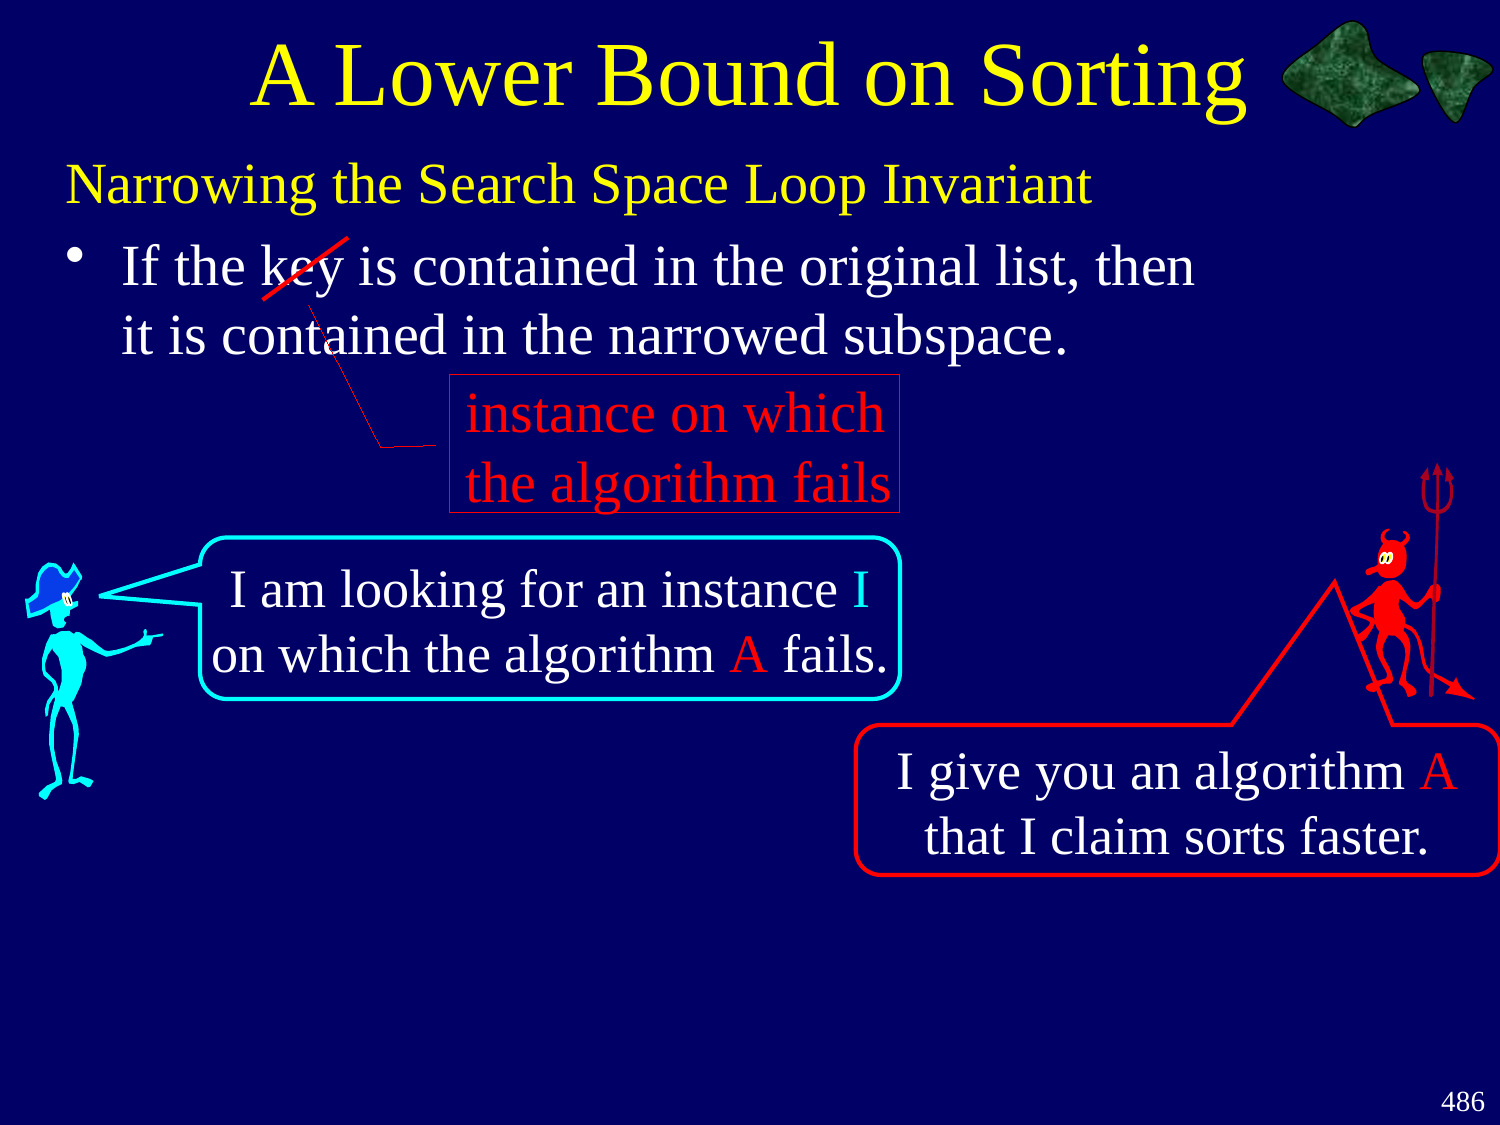

# A Lower Bound on Sorting

Narrowing the Search Space Loop Invariant
If the key is contained in the original list, then
it is contained in the narrowed subspace.
instance on which
the algorithm fails

I give you an algorithm A
that I claim sorts faster.
I am looking for an instance I on which the algorithm A fails.